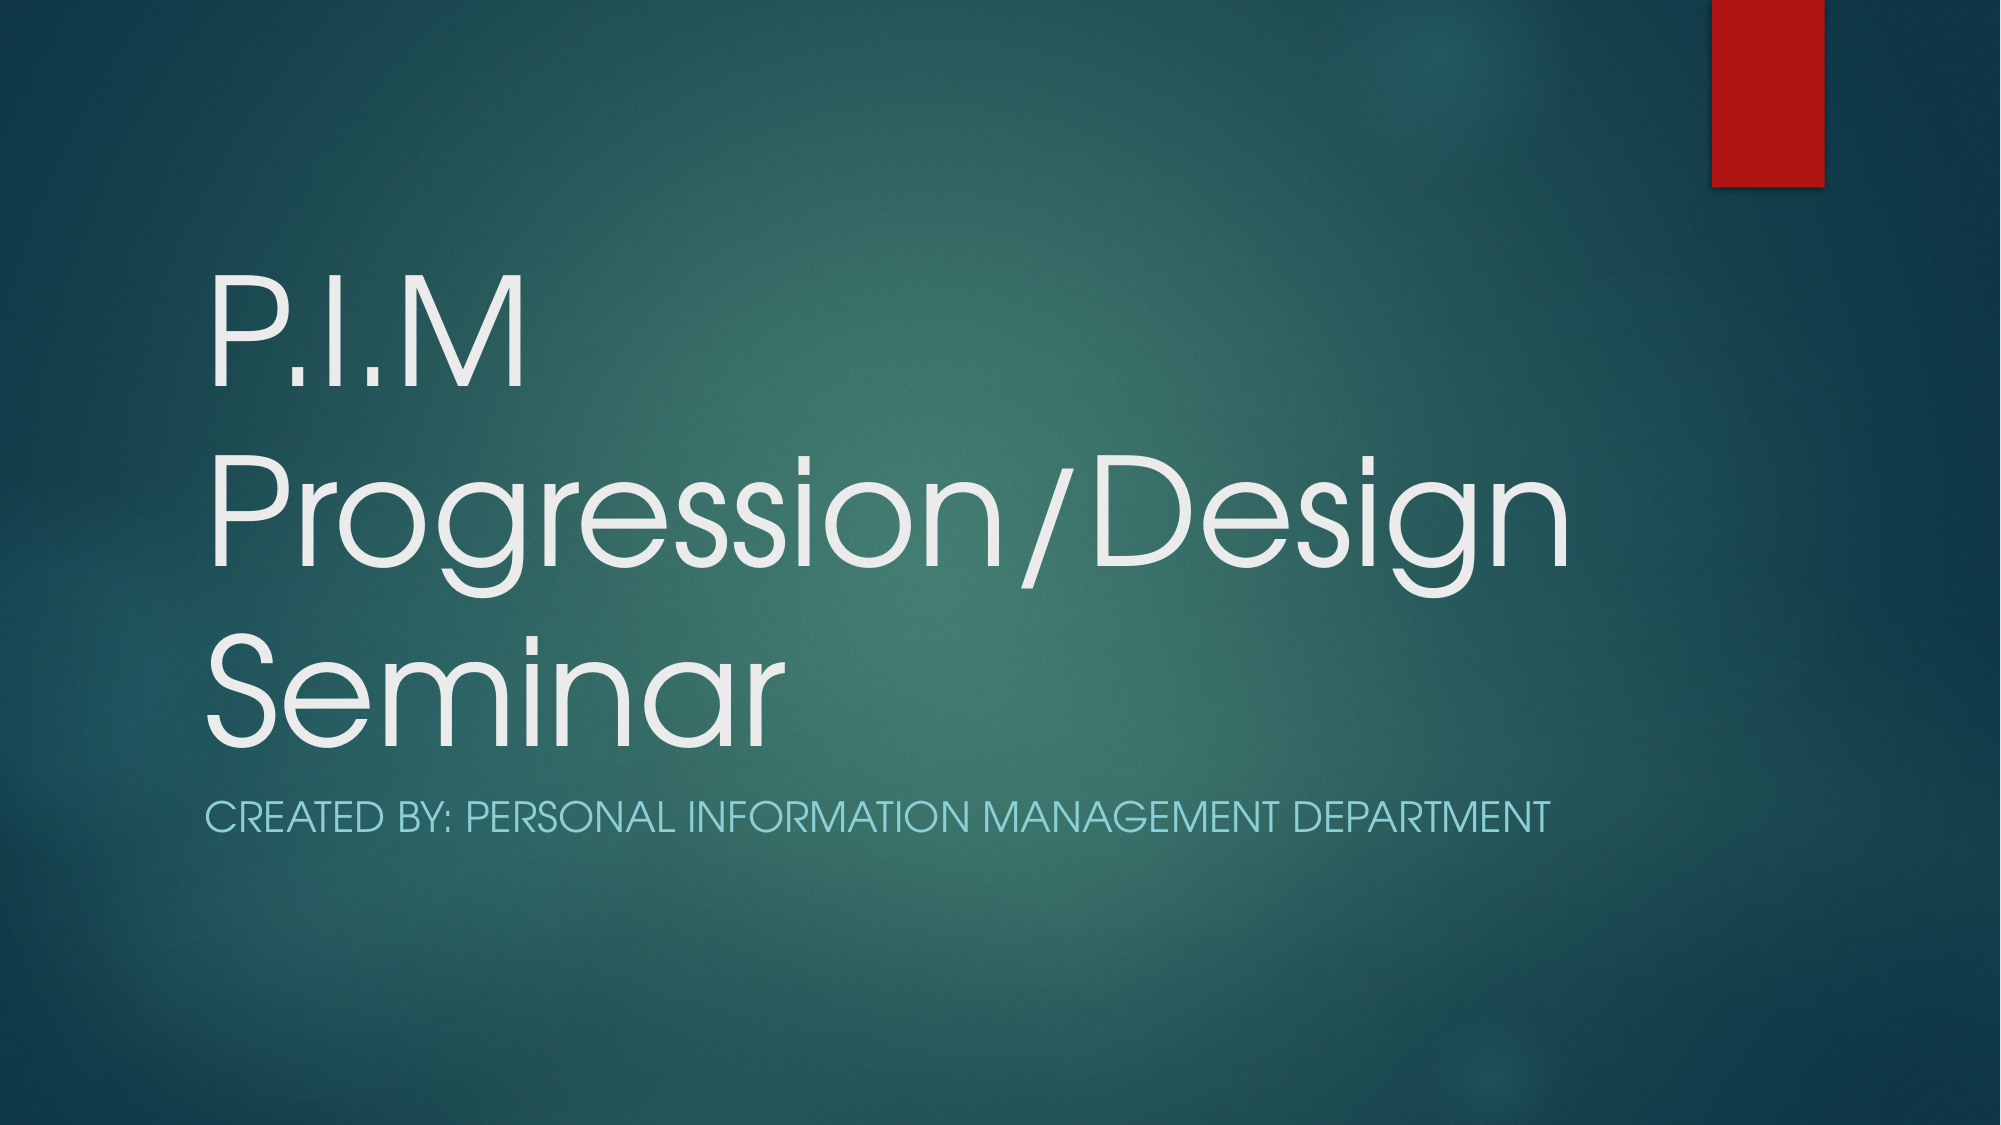

# P.I.M Progression/Design Seminar
Created by: Personal information management department